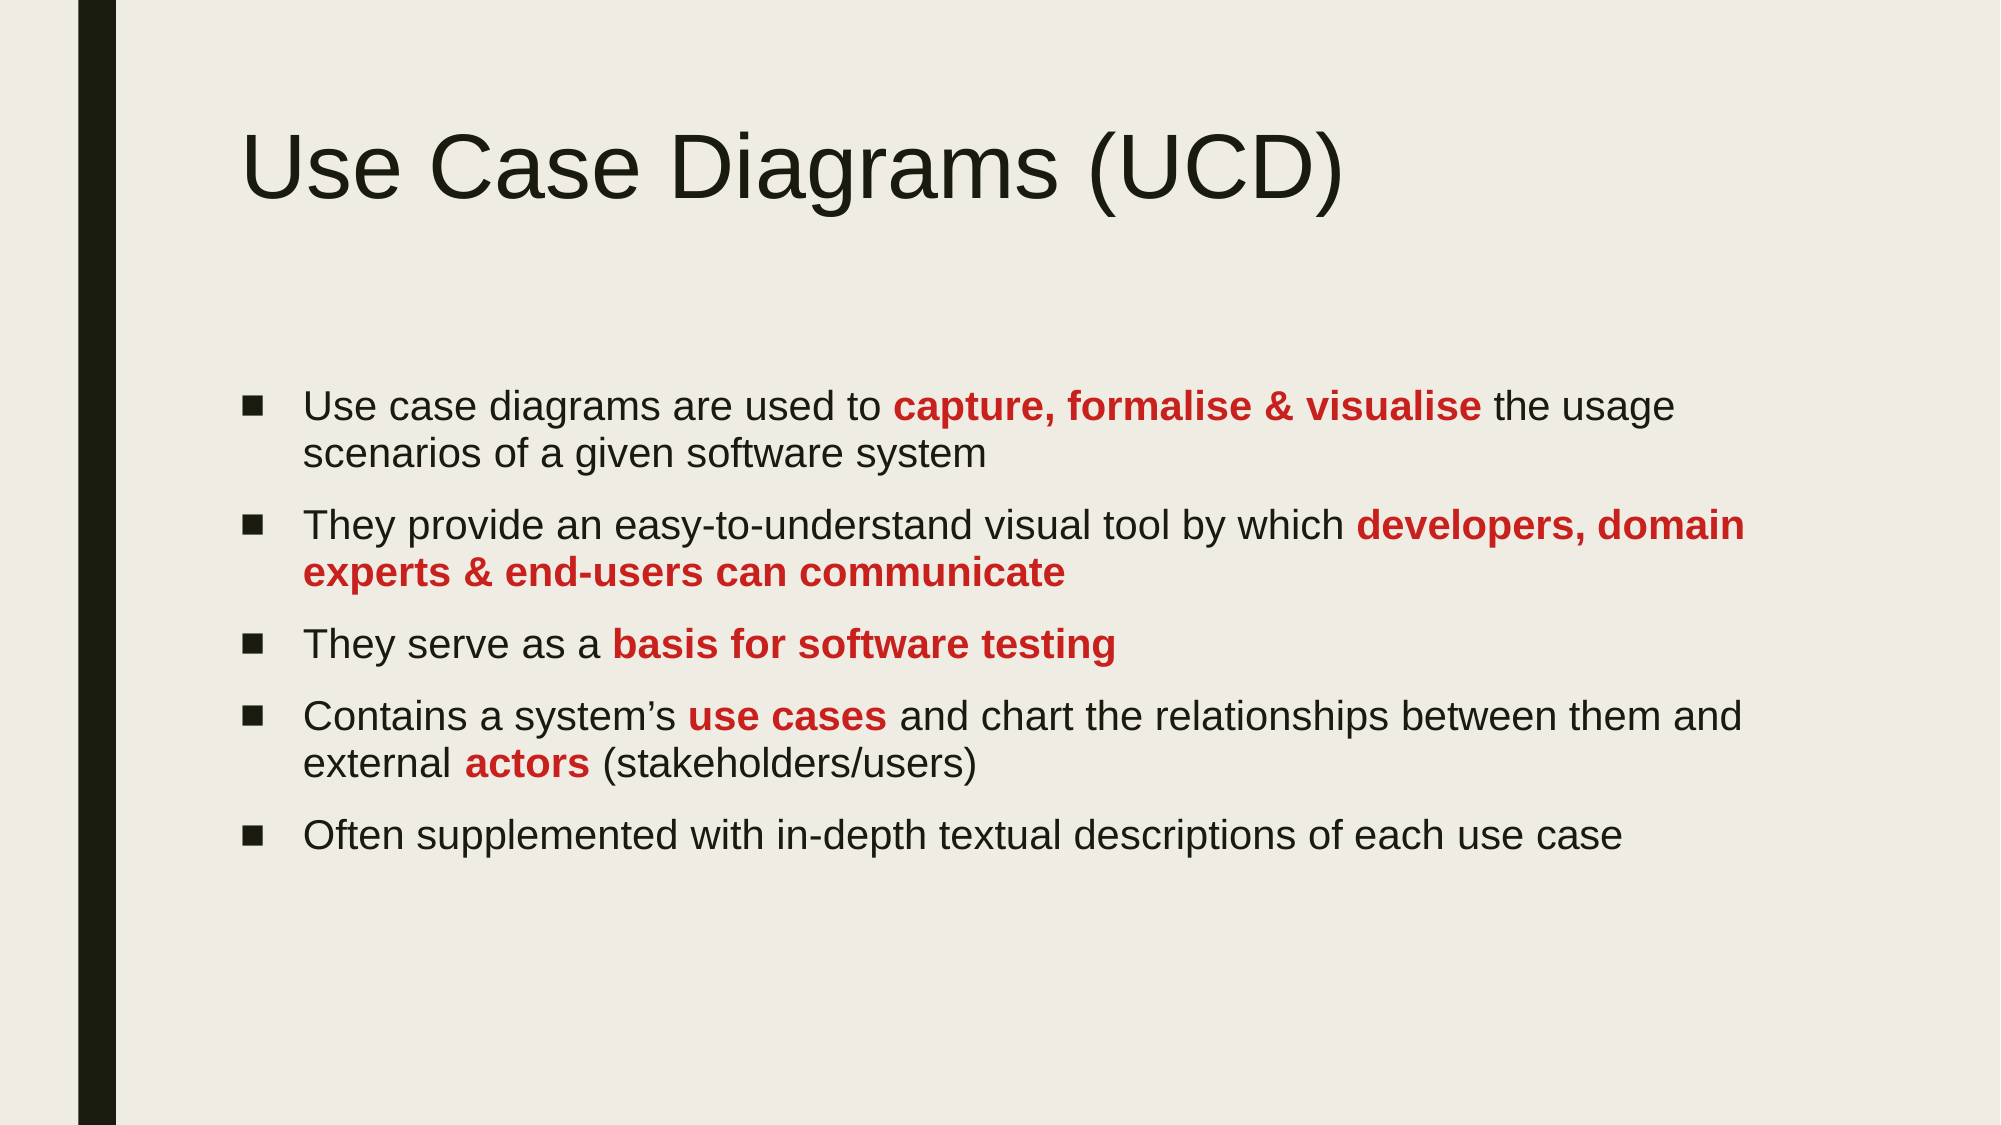

# Use Case Diagrams (UCD)
Use case diagrams are used to capture, formalise & visualise the usage scenarios of a given software system
They provide an easy-to-understand visual tool by which developers, domain experts & end-users can communicate
They serve as a basis for software testing
Contains a system’s use cases and chart the relationships between them and external actors (stakeholders/users)
Often supplemented with in-depth textual descriptions of each use case